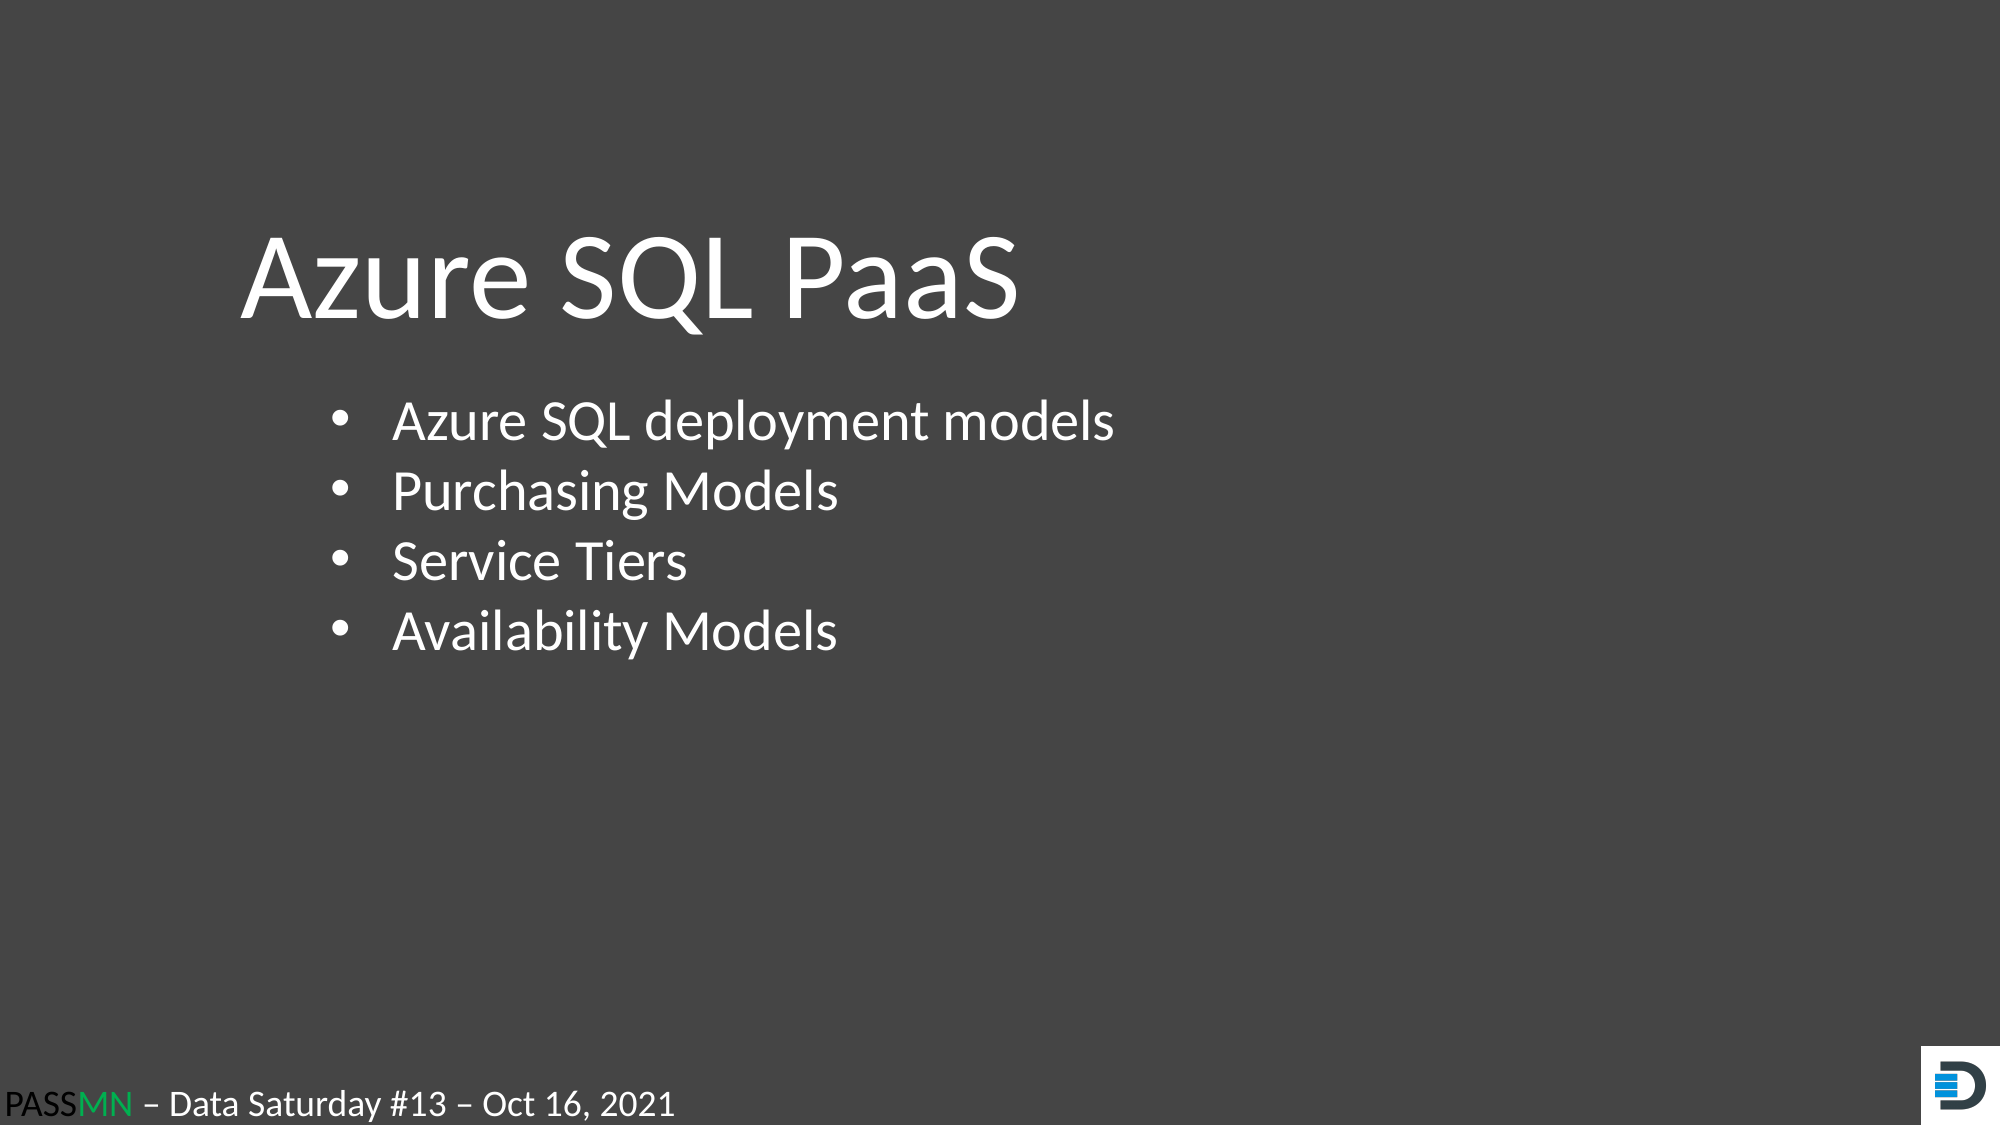

Azure SQL PaaS

Azure SQL deployment models
Purchasing Models
Service Tiers
Availability Models